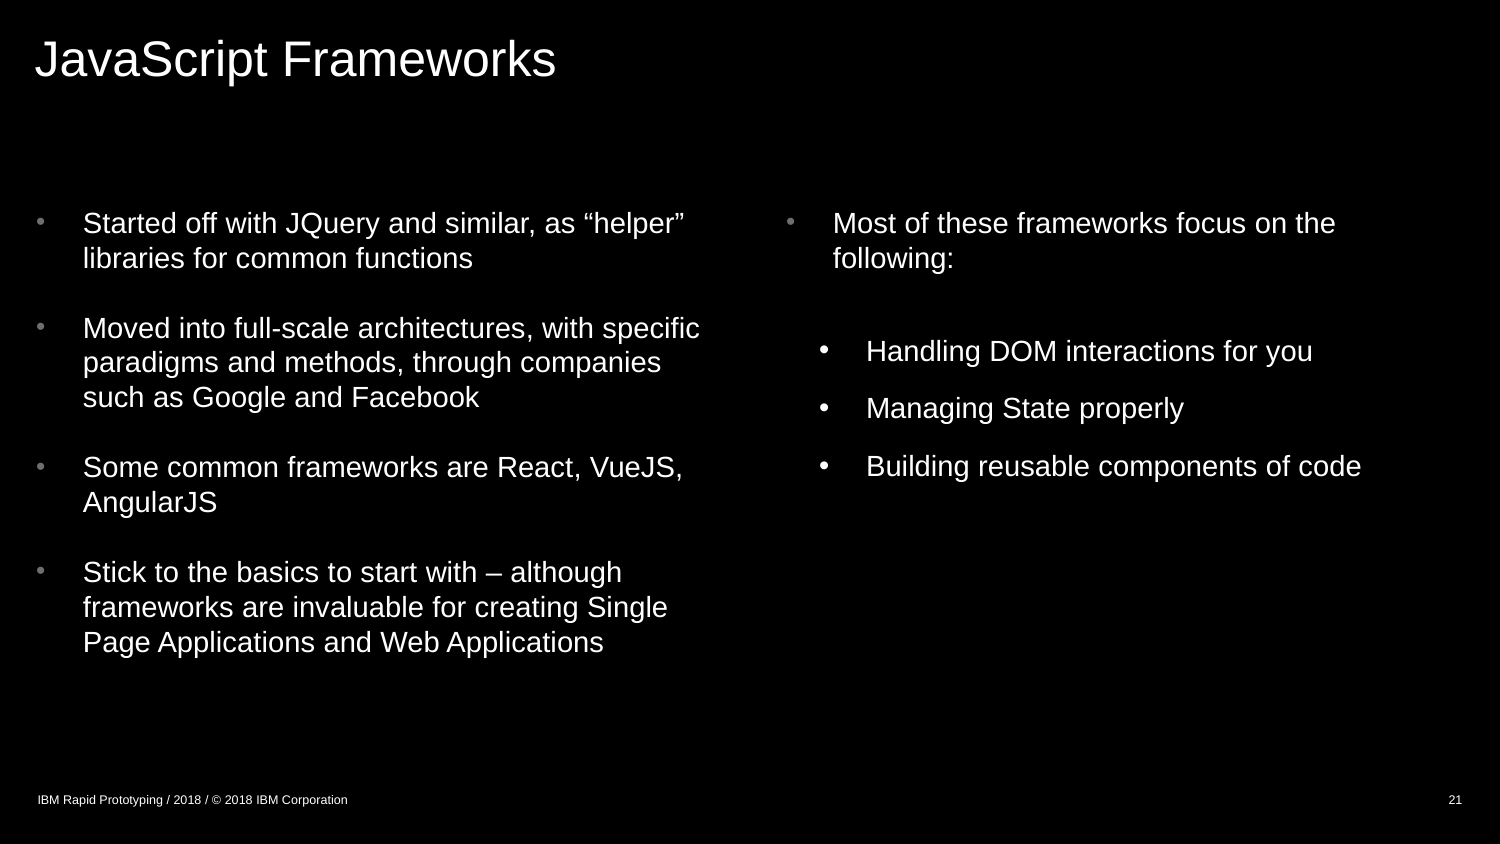

# JavaScript Frameworks
Started off with JQuery and similar, as “helper” libraries for common functions

Moved into full-scale architectures, with specific paradigms and methods, through companies such as Google and Facebook

Some common frameworks are React, VueJS, AngularJS

Stick to the basics to start with – although frameworks are invaluable for creating Single Page Applications and Web Applications

Most of these frameworks focus on the following:

Handling DOM interactions for you
Managing State properly
Building reusable components of code
IBM Rapid Prototyping / 2018 / © 2018 IBM Corporation
21